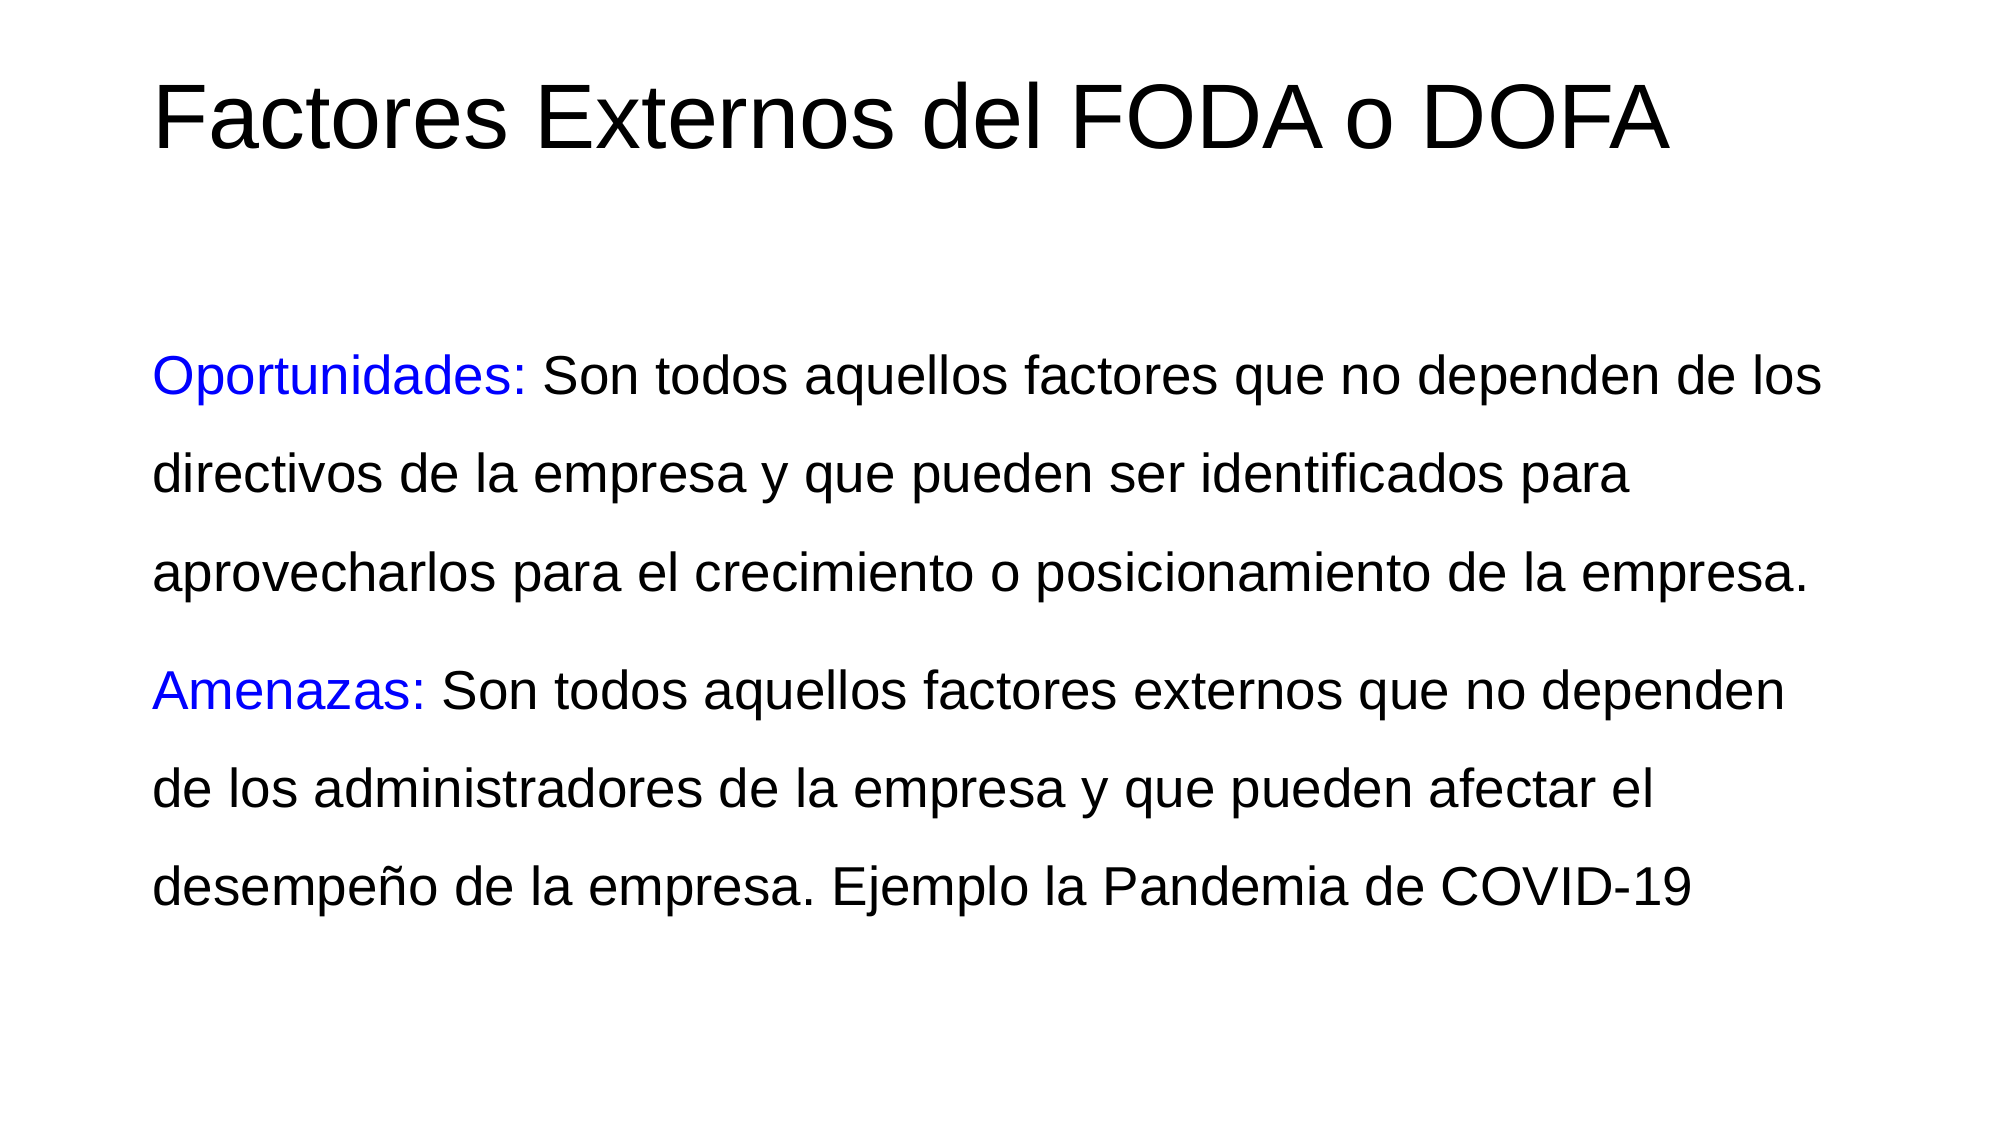

# Factores Externos del FODA o DOFA

Oportunidades: Son todos aquellos factores que no dependen de los directivos de la empresa y que pueden ser identificados para aprovecharlos para el crecimiento o posicionamiento de la empresa.
Amenazas: Son todos aquellos factores externos que no dependen de los administradores de la empresa y que pueden afectar el desempeño de la empresa. Ejemplo la Pandemia de COVID-19